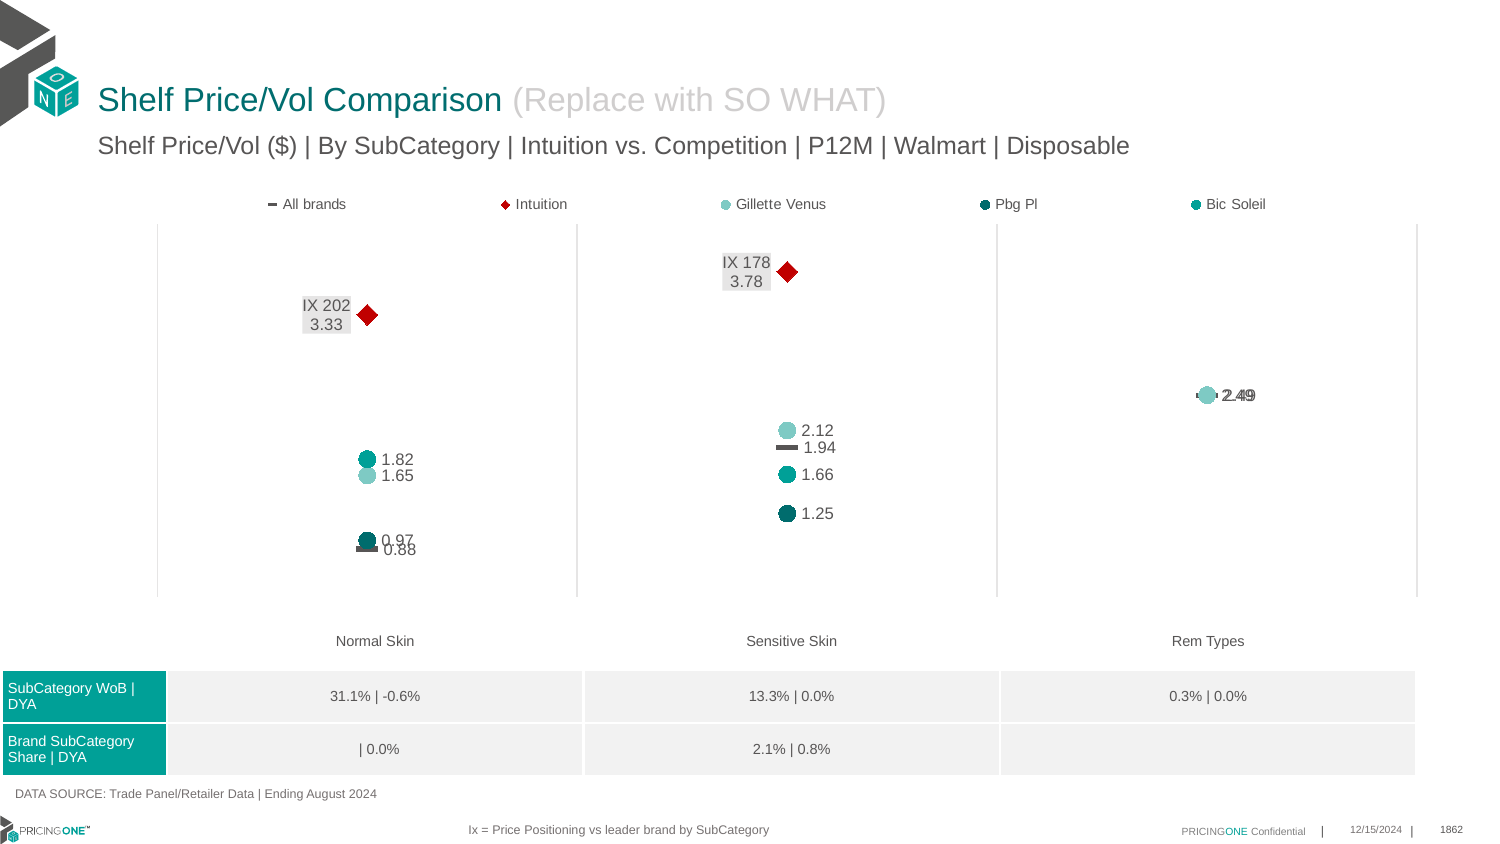

# Shelf Price/Vol Comparison (Replace with SO WHAT)
Shelf Price/Vol ($) | By SubCategory | Intuition vs. Competition | P12M | Walmart | Disposable

### Chart

| Category | All brands | Intuition | Gillette Venus | Pbg Pl | Bic Soleil |
|---|---|---|---|---|---|
| IX 202 | 0.88 | 3.33 | 1.65 | 0.97 | 1.82 |
| IX 178 | 1.94 | 3.78 | 2.12 | 1.25 | 1.66 |
| None | 2.49 | None | 2.49 | None | None |
|  | Normal Skin | Sensitive Skin | Rem Types |
| --- | --- | --- | --- |
| SubCategory WoB | DYA | 31.1% | -0.6% | 13.3% | 0.0% | 0.3% | 0.0% |
| Brand SubCategory Share | DYA | | 0.0% | 2.1% | 0.8% |  |
DATA SOURCE: Trade Panel/Retailer Data | Ending August 2024
Ix = Price Positioning vs leader brand by SubCategory
12/15/2024
1862